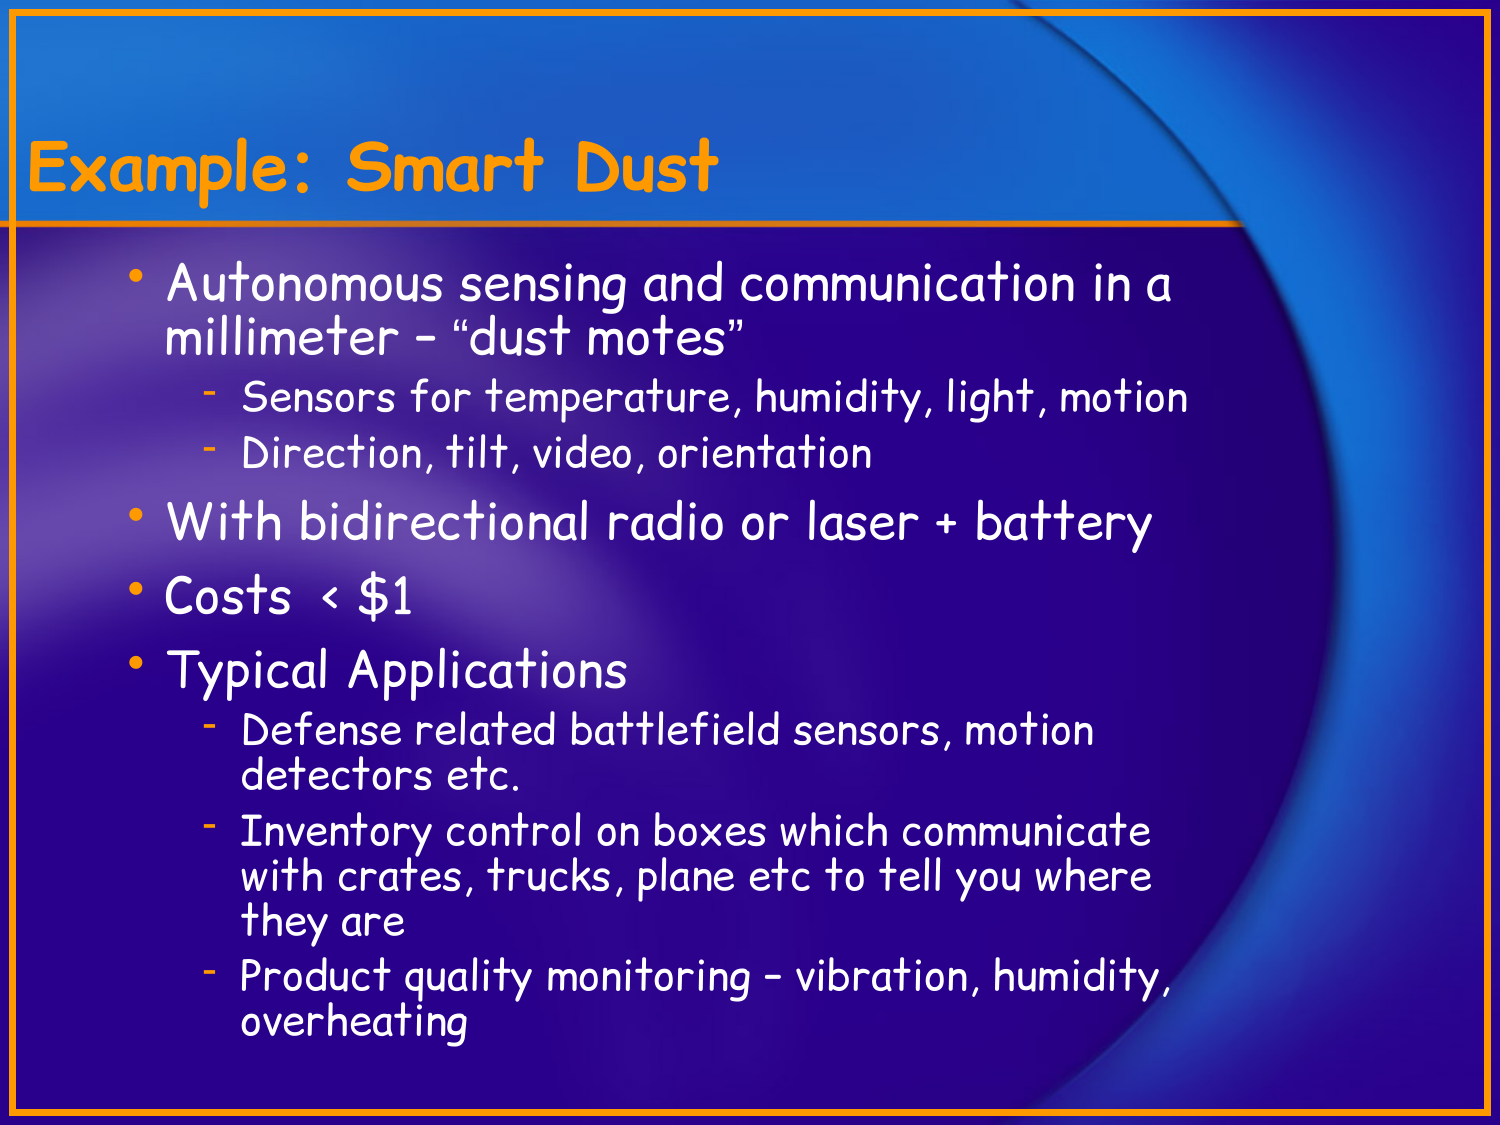

# Example: Smart Dust
Autonomous sensing and communication in a millimeter – “dust motes”
Sensors for temperature, humidity, light, motion
Direction, tilt, video, orientation
With bidirectional radio or laser + battery
Costs  < $1
Typical Applications
Defense related battlefield sensors, motion detectors etc.
Inventory control on boxes which communicate with crates, trucks, plane etc to tell you where they are
Product quality monitoring – vibration, humidity, overheating